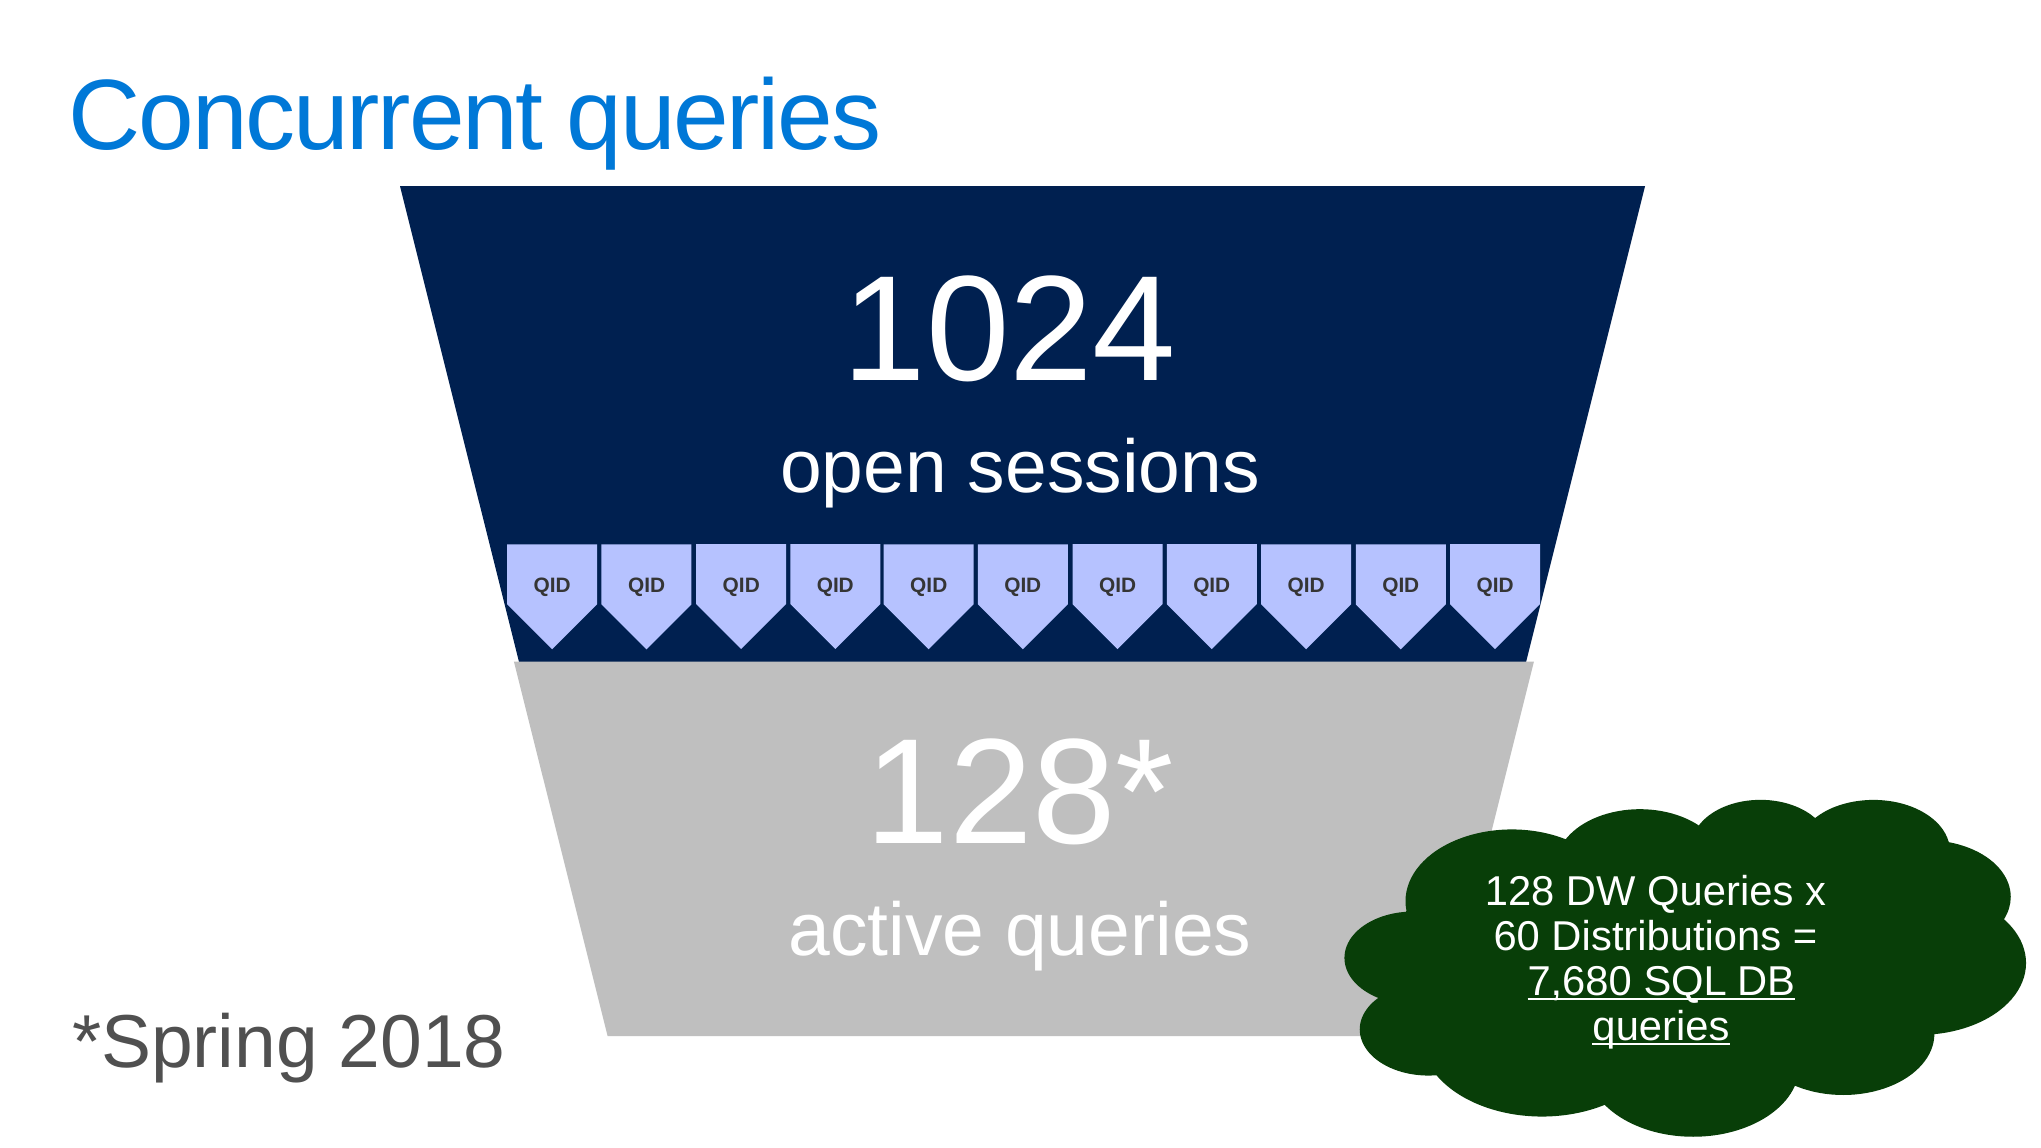

# Concurrent queries

1024
open sessions
1024
open sessions
QID
QID
QID
QID
QID
QID
QID
QID
QID
QID
QID

128*
active queries
128 DW Queries x
60 Distributions =
7,680 SQL DB queries
*Spring 2018